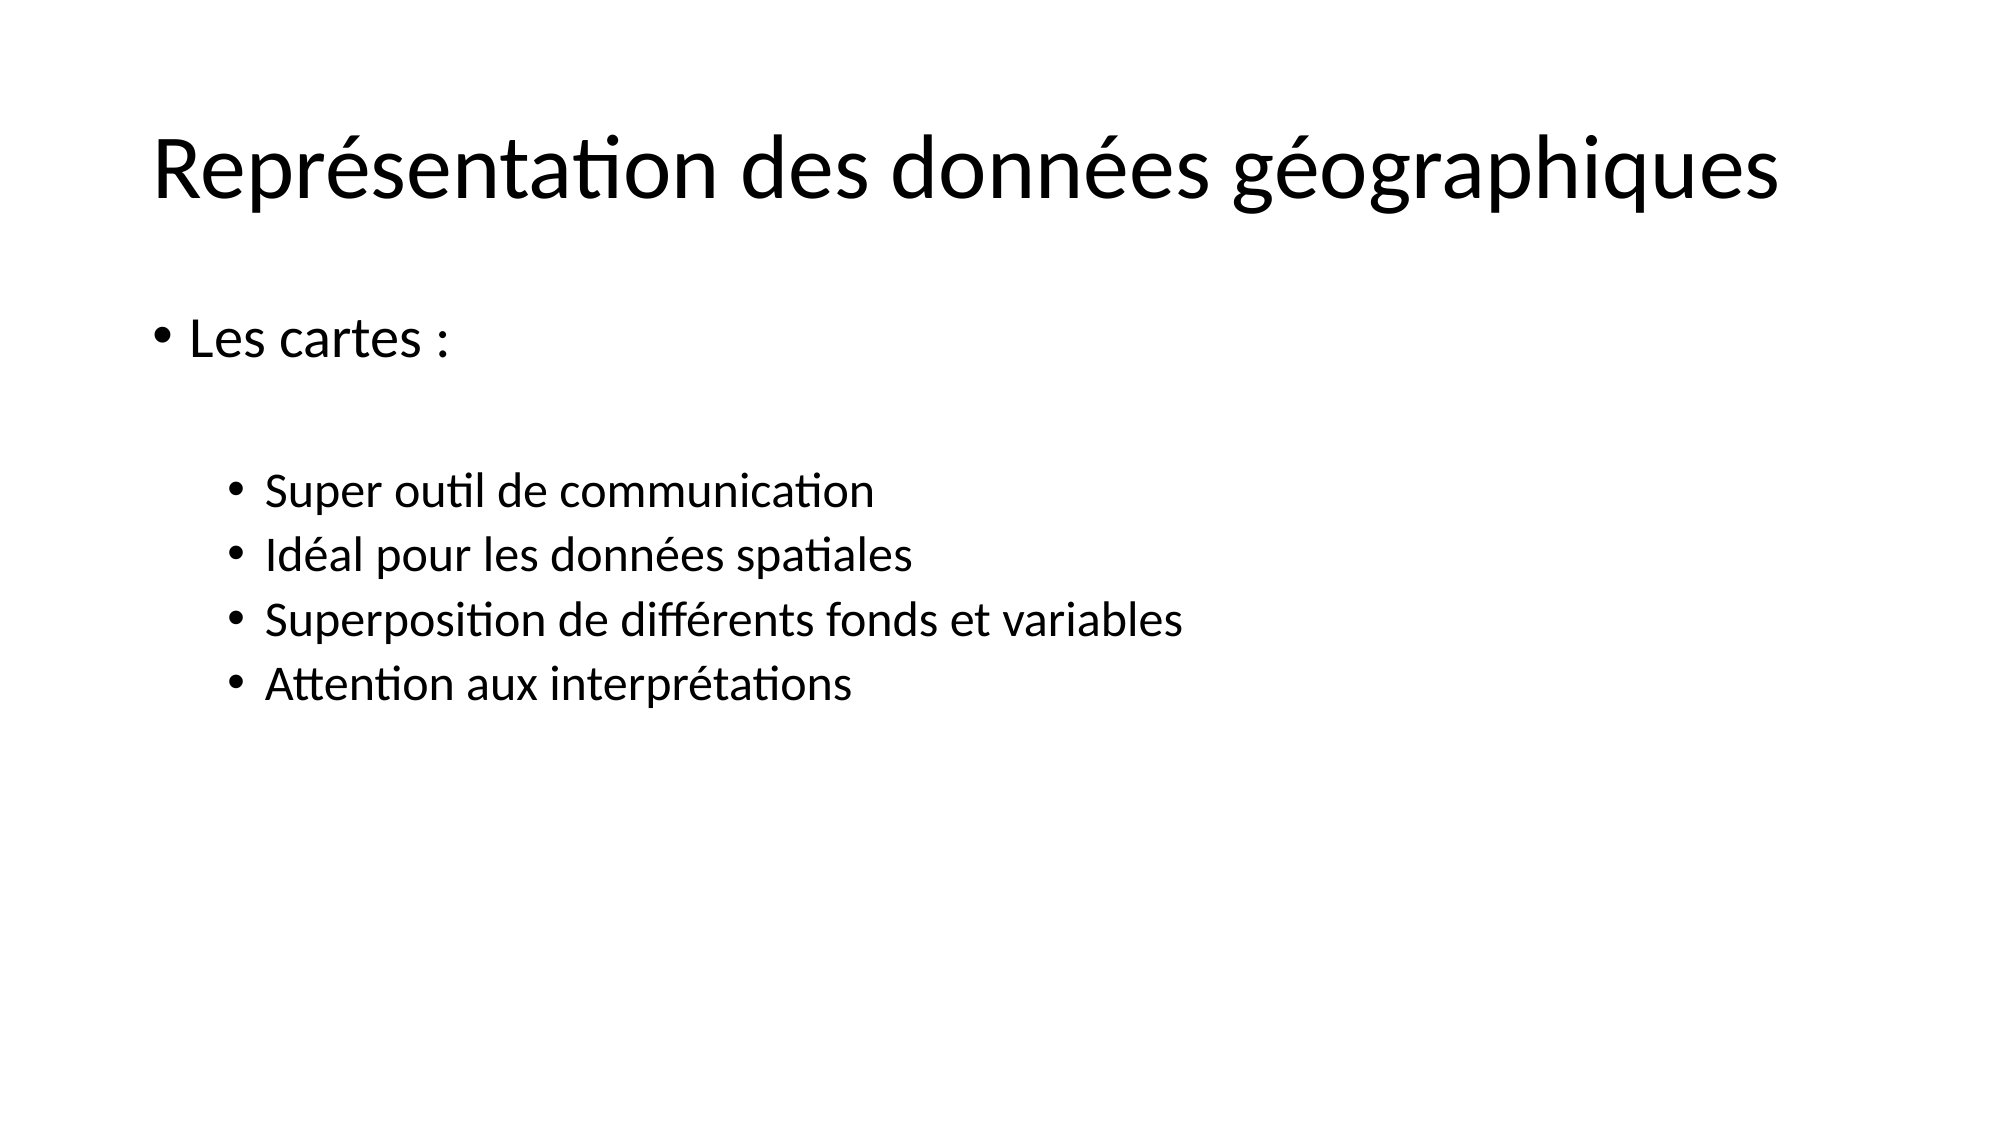

# Représentation des données géographiques
Les cartes :

Super outil de communication
Idéal pour les données spatiales
Superposition de différents fonds et variables
Attention aux interprétations